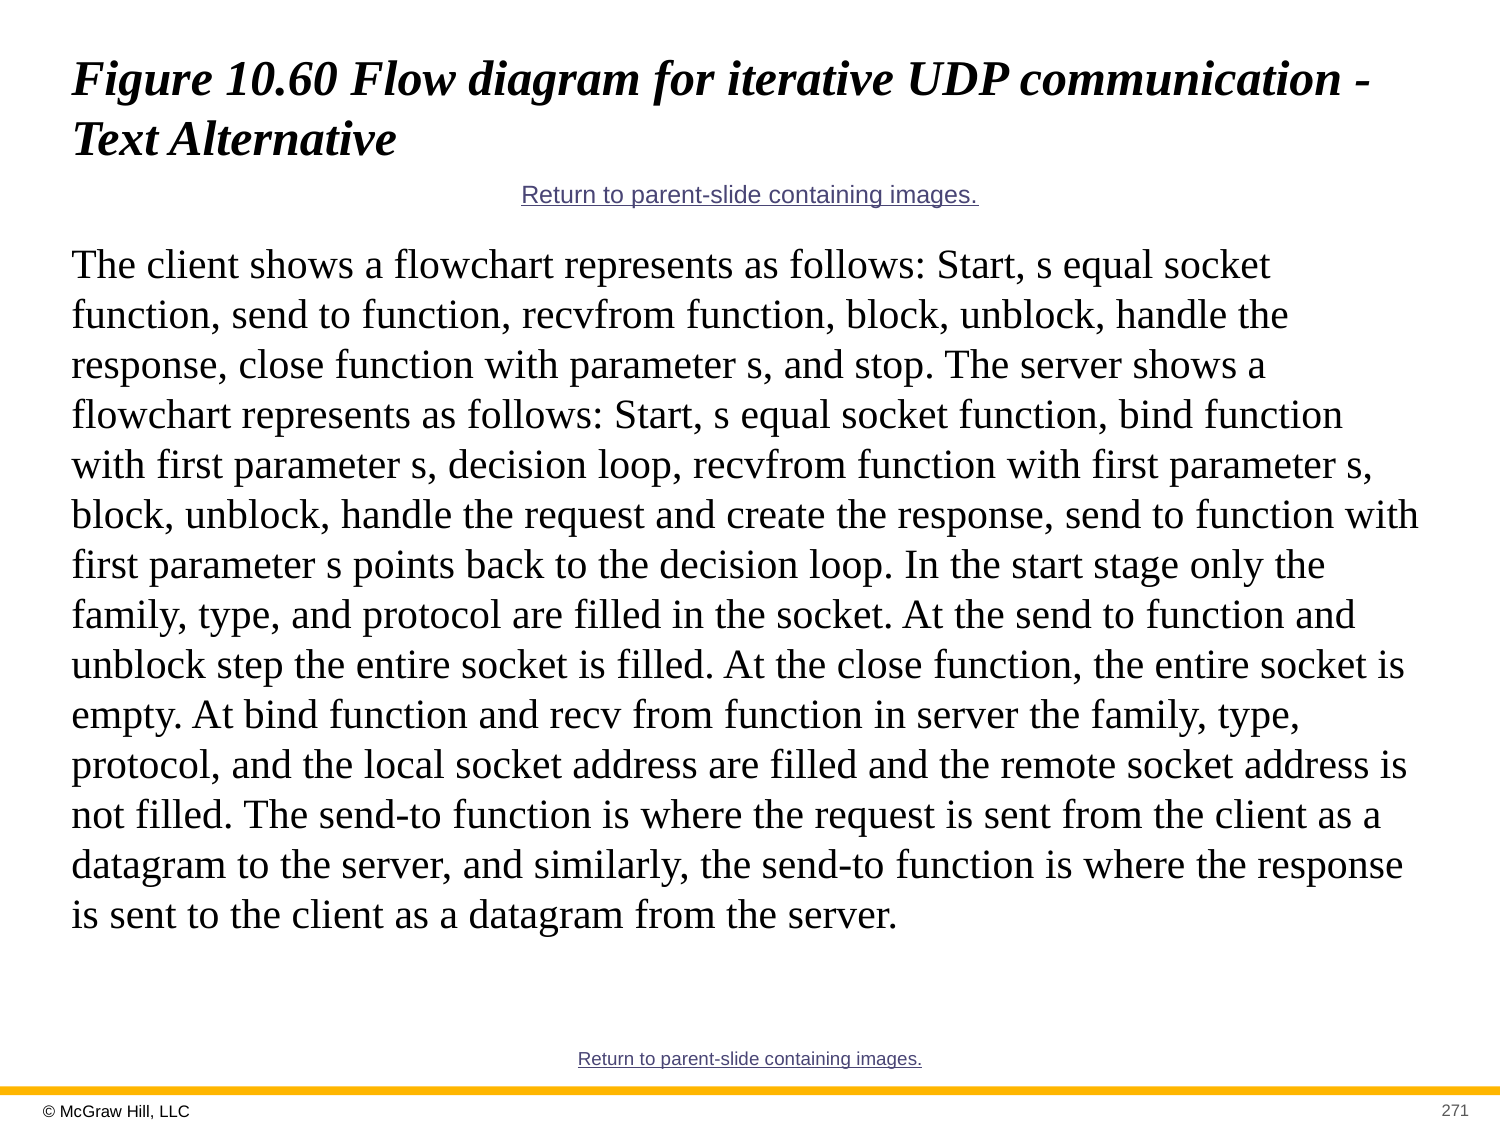

# Figure 10.60 Flow diagram for iterative UDP communication - Text Alternative
Return to parent-slide containing images.
The client shows a flowchart represents as follows: Start, s equal socket function, send to function, recvfrom function, block, unblock, handle the response, close function with parameter s, and stop. The server shows a flowchart represents as follows: Start, s equal socket function, bind function with first parameter s, decision loop, recvfrom function with first parameter s, block, unblock, handle the request and create the response, send to function with first parameter s points back to the decision loop. In the start stage only the family, type, and protocol are filled in the socket. At the send to function and unblock step the entire socket is filled. At the close function, the entire socket is empty. At bind function and recv from function in server the family, type, protocol, and the local socket address are filled and the remote socket address is not filled. The send-to function is where the request is sent from the client as a datagram to the server, and similarly, the send-to function is where the response is sent to the client as a datagram from the server.
Return to parent-slide containing images.
271